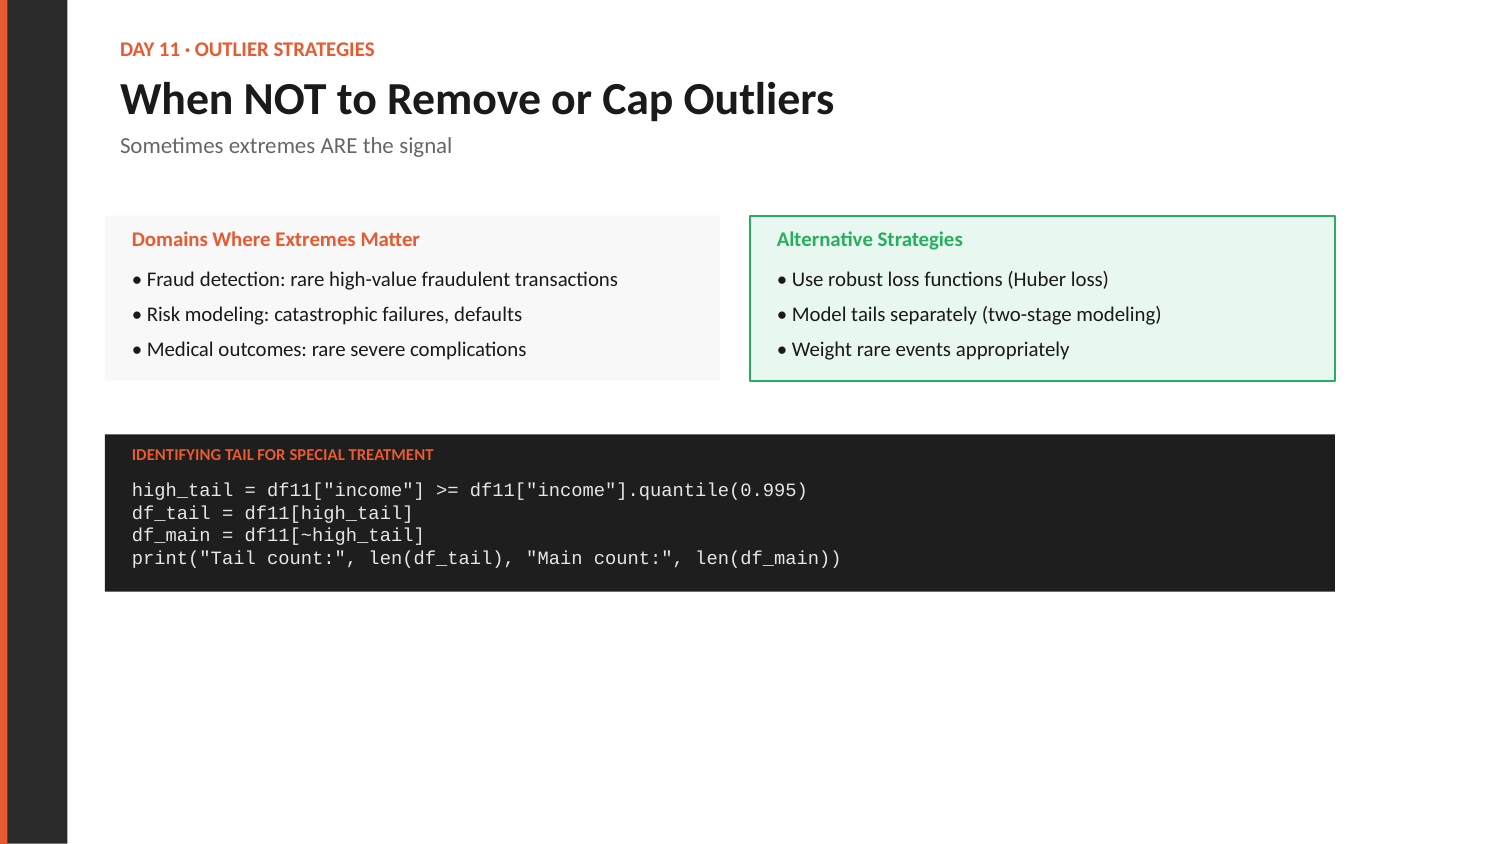

DAY 11 · OUTLIER STRATEGIES
When NOT to Remove or Cap Outliers
Sometimes extremes ARE the signal

Domains Where Extremes Matter
Alternative Strategies
• Fraud detection: rare high-value fraudulent transactions
• Risk modeling: catastrophic failures, defaults
• Medical outcomes: rare severe complications
• Use robust loss functions (Huber loss)
• Model tails separately (two-stage modeling)
• Weight rare events appropriately

IDENTIFYING TAIL FOR SPECIAL TREATMENT
high_tail = df11["income"] >= df11["income"].quantile(0.995)
df_tail = df11[high_tail]
df_main = df11[~high_tail]
print("Tail count:", len(df_tail), "Main count:", len(df_main))